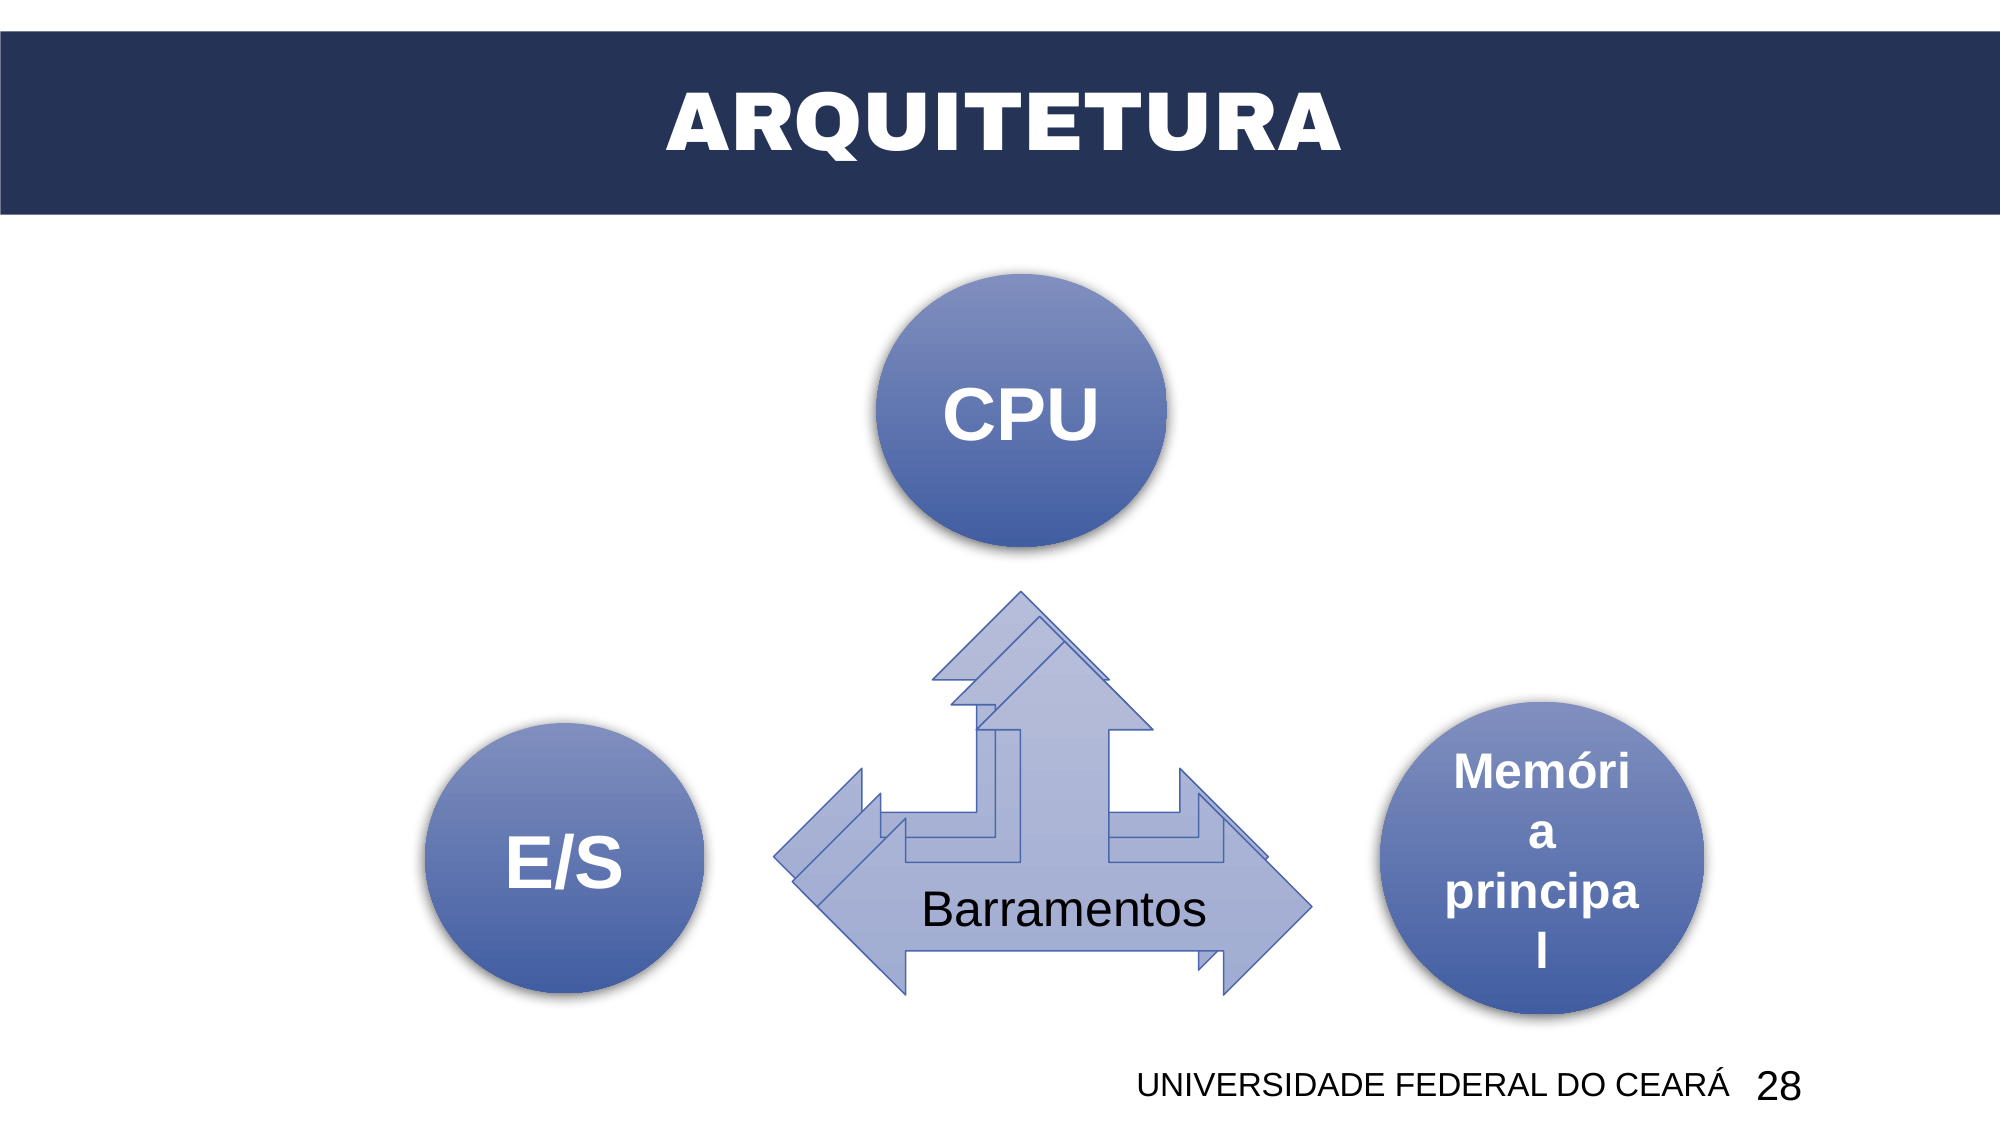

# Arquitetura
CPU
Barramentos
Barramentos
Barramentos
Memória principal
E/S
UNIVERSIDADE FEDERAL DO CEARÁ
28